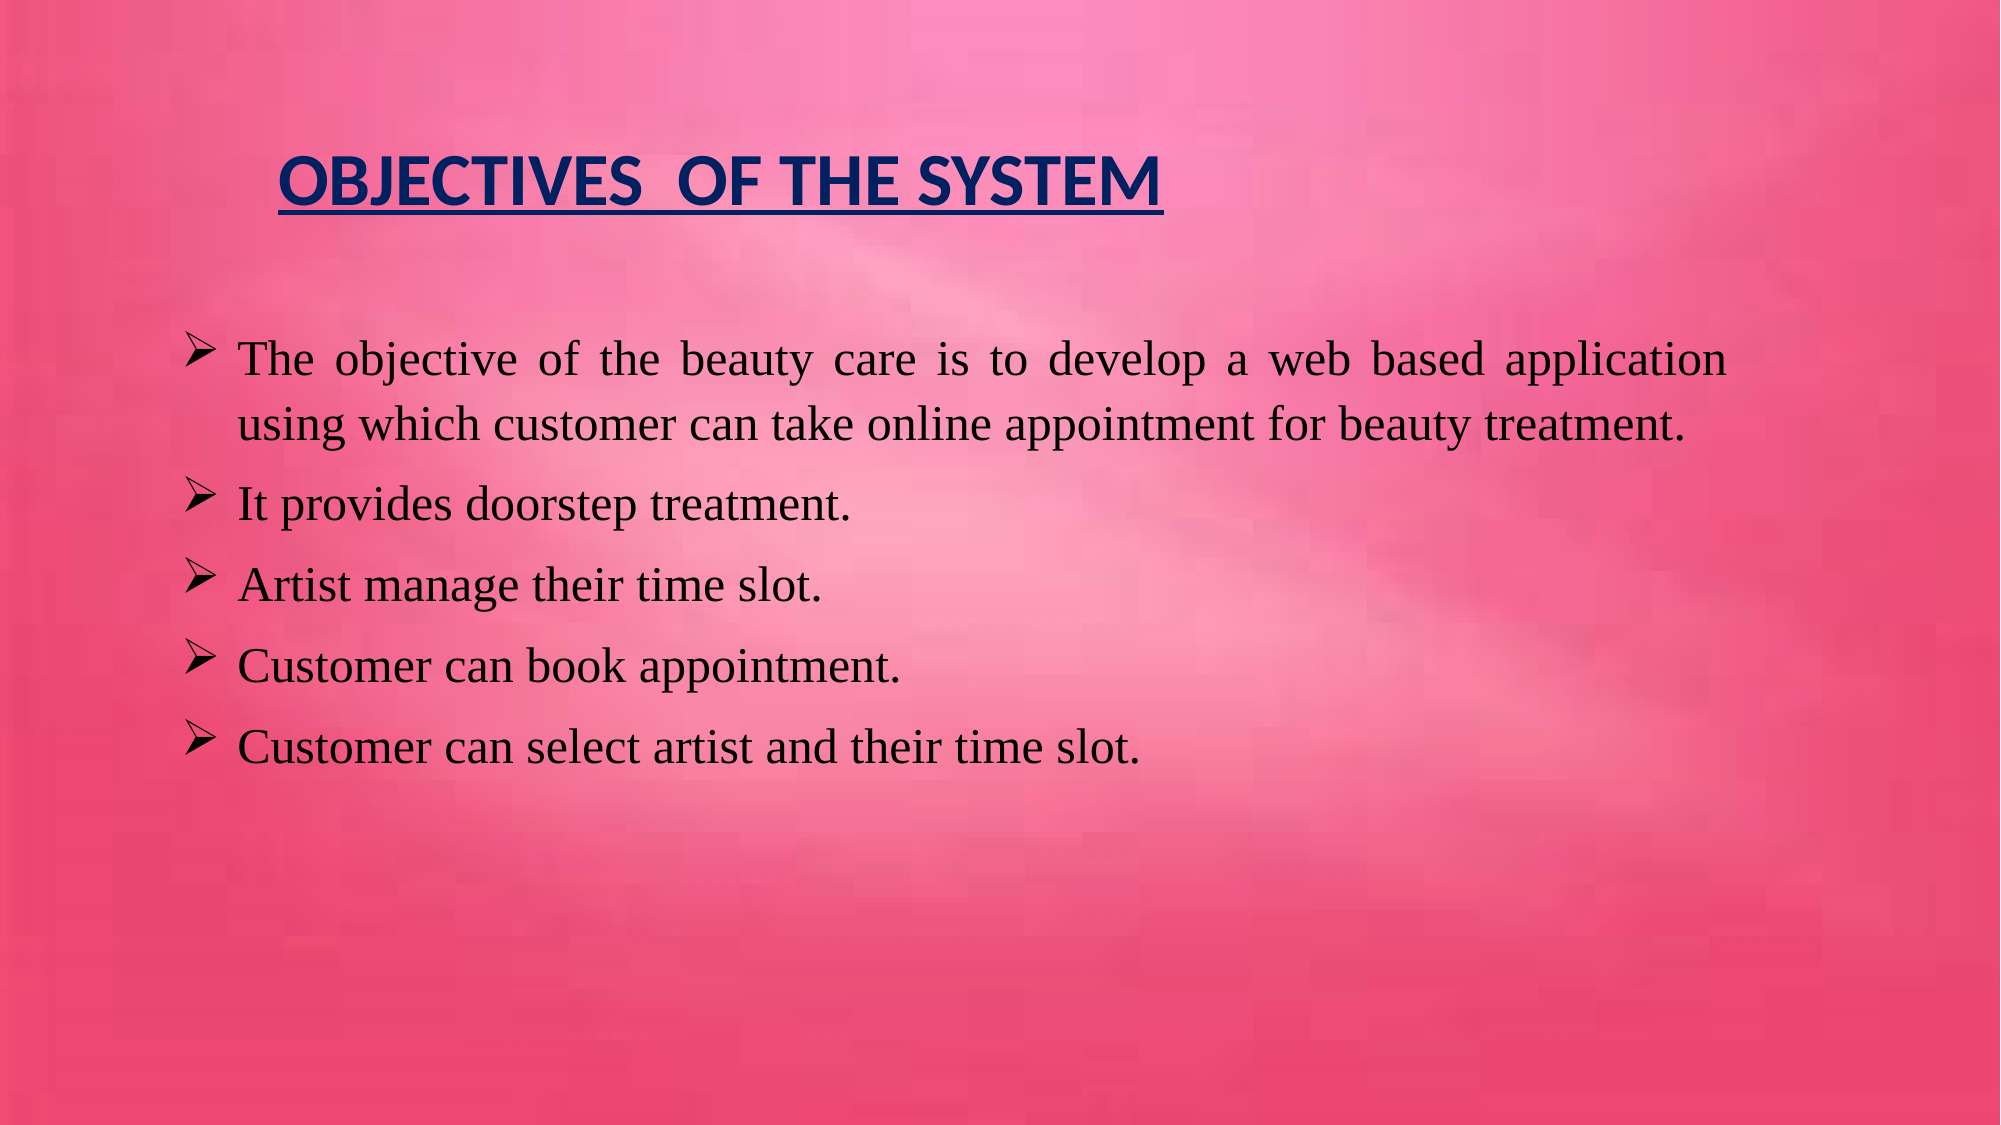

OBJECTIVES  OF THE SYSTEM

The objective of the beauty care is to develop a web based application using which customer can take online appointment for beauty treatment.
It provides doorstep treatment.
Artist manage their time slot.
Customer can book appointment.
Customer can select artist and their time slot.